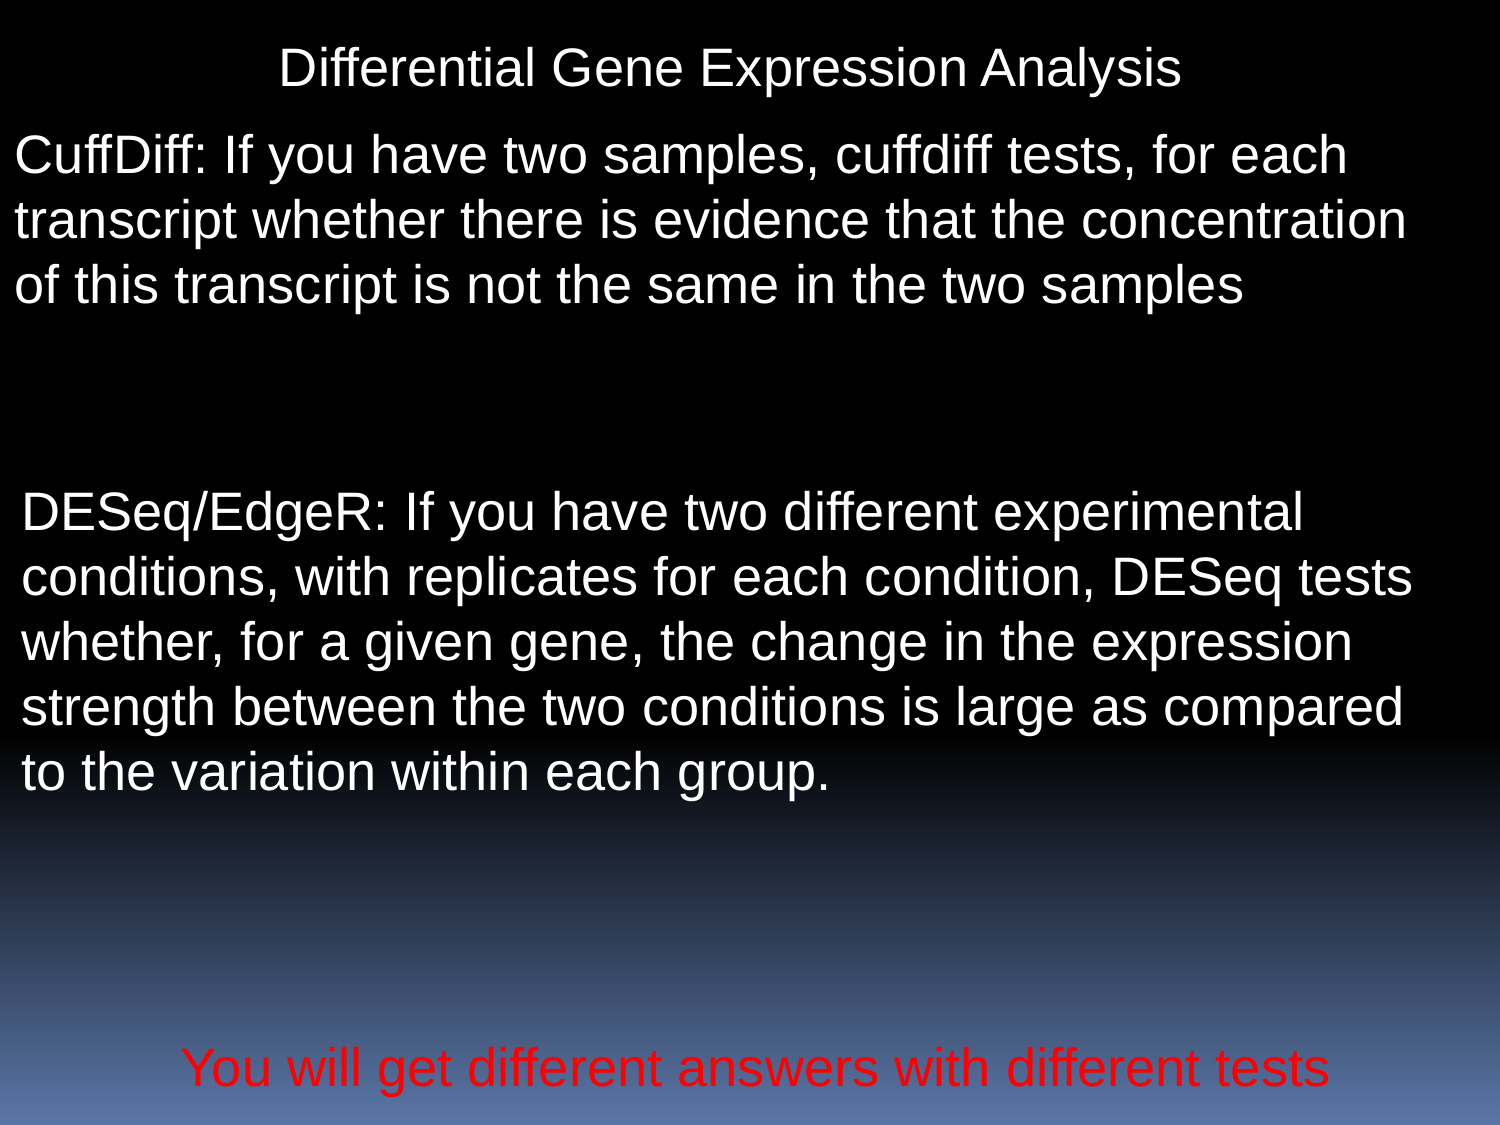

Differential Gene Expression Analysis
CuffDiff: If you have two samples, cuffdiff tests, for each transcript whether there is evidence that the concentration of this transcript is not the same in the two samples
DESeq/EdgeR: If you have two different experimental conditions, with replicates for each condition, DESeq tests whether, for a given gene, the change in the expression strength between the two conditions is large as compared to the variation within each group.
You will get different answers with different tests